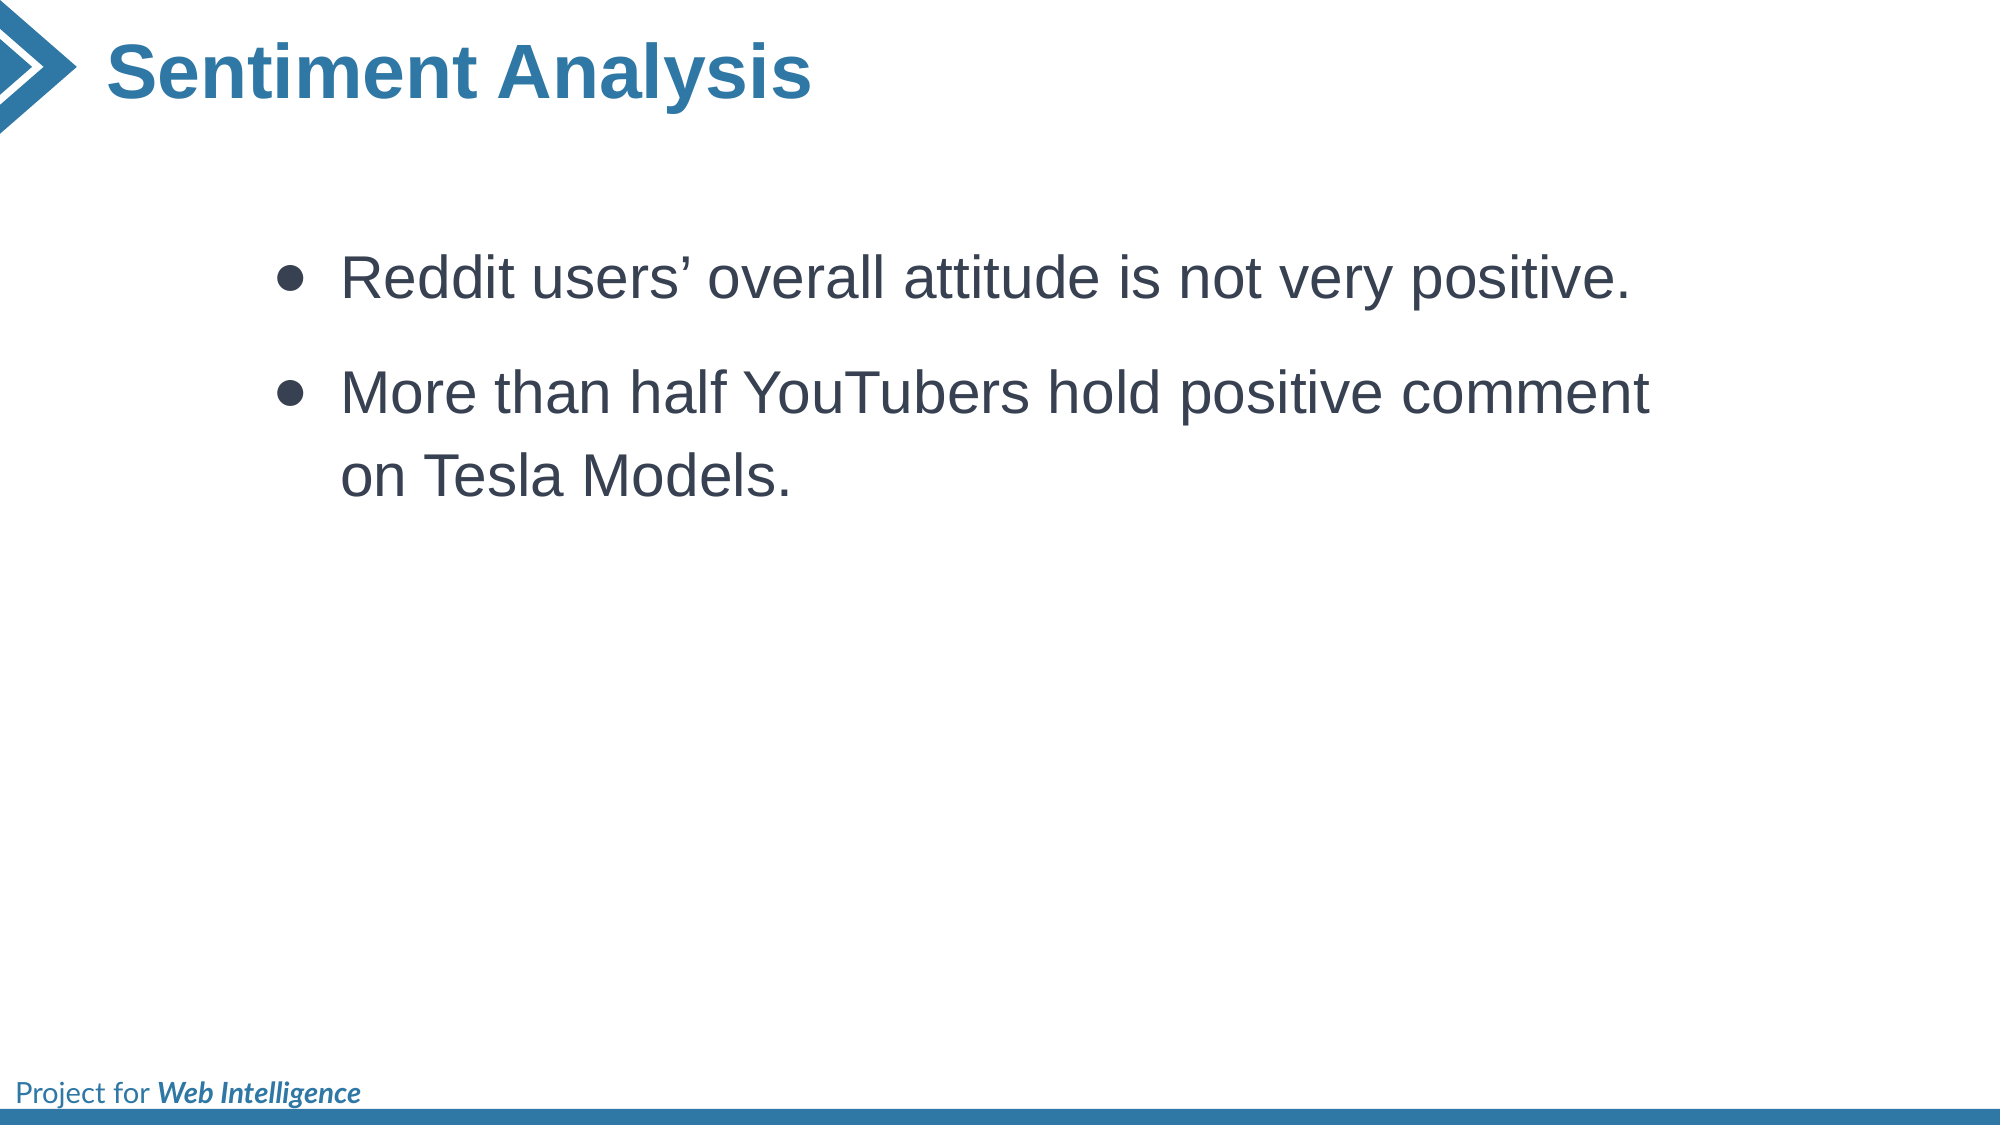

Sentiment Analysis
Reddit users’ overall attitude is not very positive.
More than half YouTubers hold positive comment on Tesla Models.